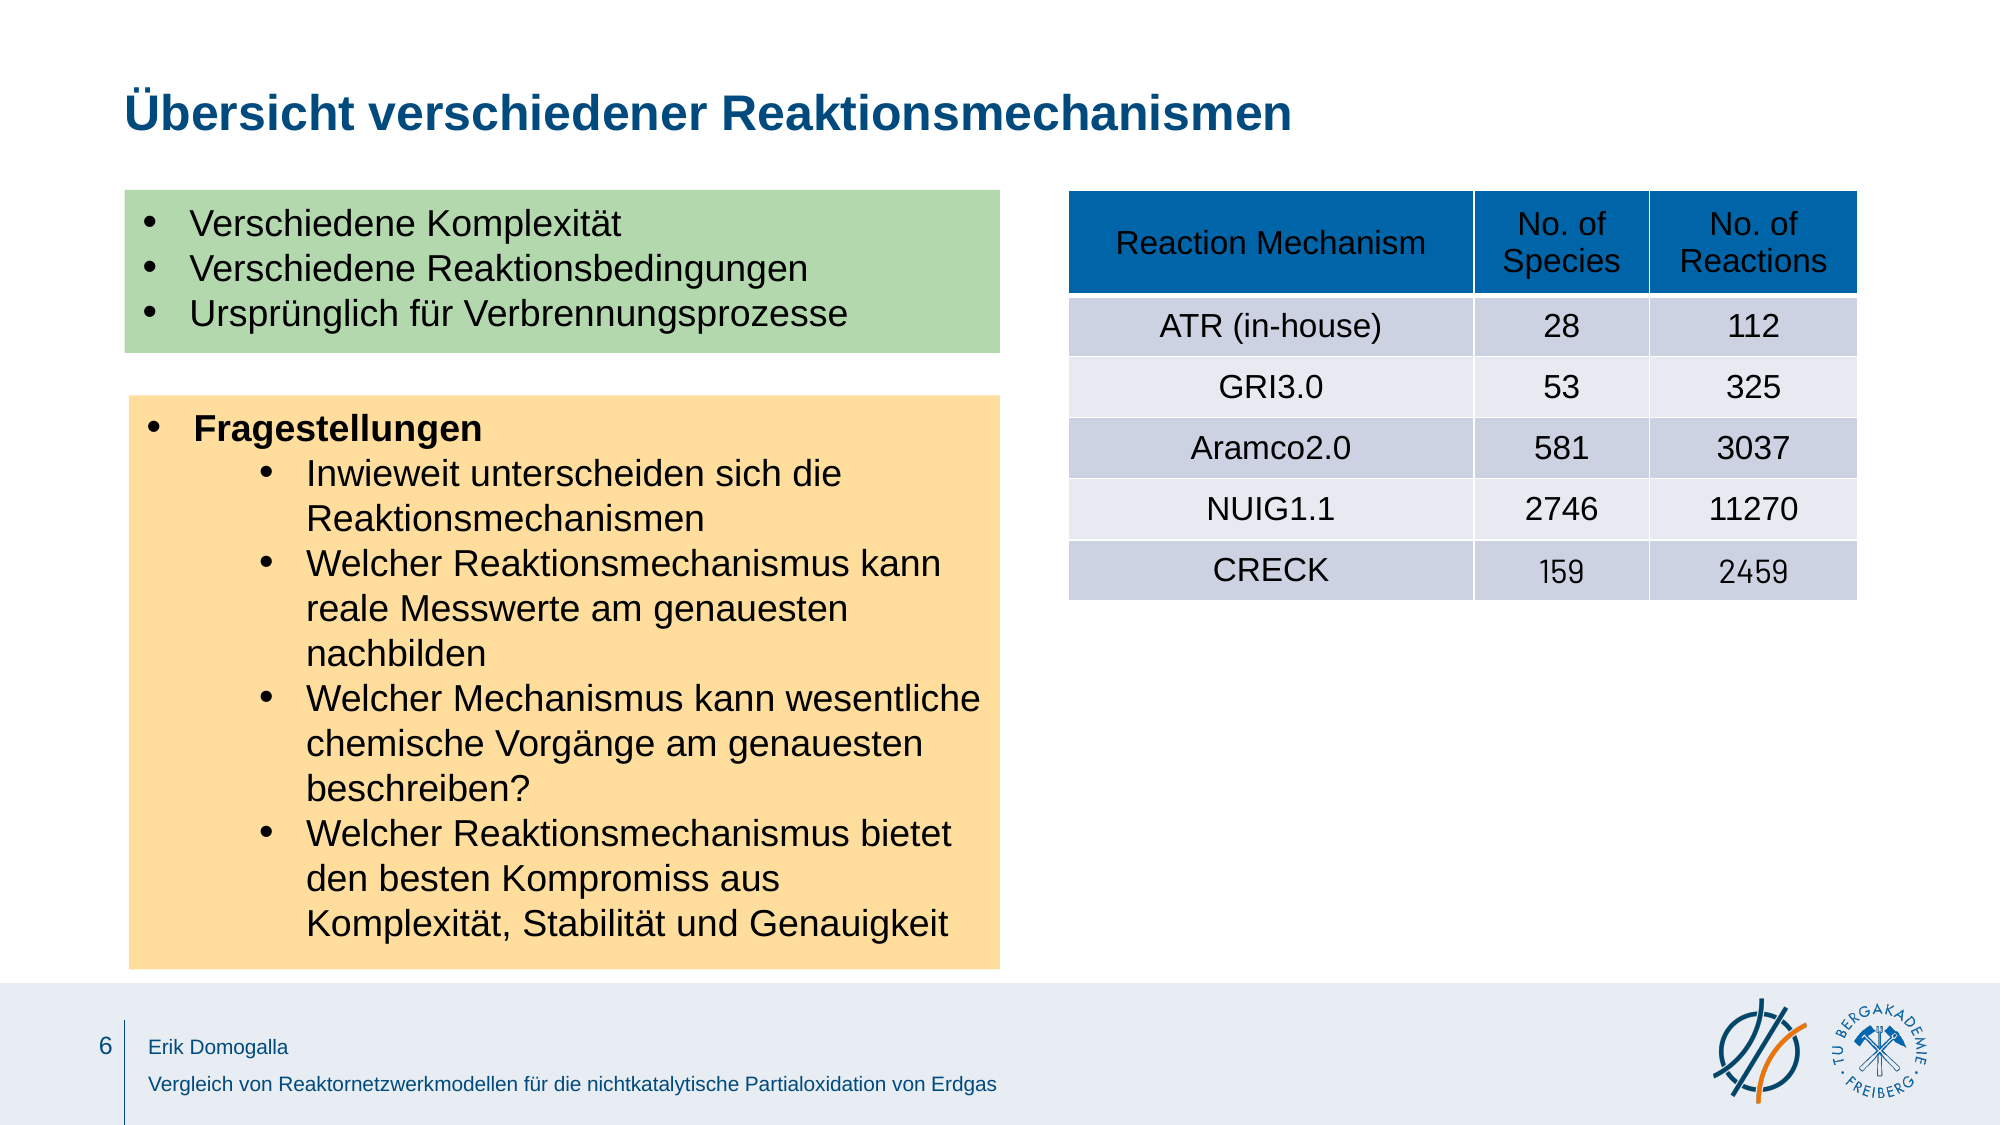

# Übersicht verschiedener Reaktionsmechanismen
Verschiedene Komplexität
Verschiedene Reaktionsbedingungen
Ursprünglich für Verbrennungsprozesse

| Reaction Mechanism | No. of Species | No. of Reactions |
| --- | --- | --- |
| ATR (in-house) | 28 | 112 |
| GRI3.0 | 53 | 325 |
| Aramco2.0 | 581 | 3037 |
| NUIG1.1 | 2746 | 11270 |
| CRECK | 159 | 2459 |
Fragestellungen
Inwieweit unterscheiden sich die Reaktionsmechanismen
Welcher Reaktionsmechanismus kann reale Messwerte am genauesten nachbilden
Welcher Mechanismus kann wesentliche chemische Vorgänge am genauesten beschreiben?
Welcher Reaktionsmechanismus bietet den besten Kompromiss aus Komplexität, Stabilität und Genauigkeit